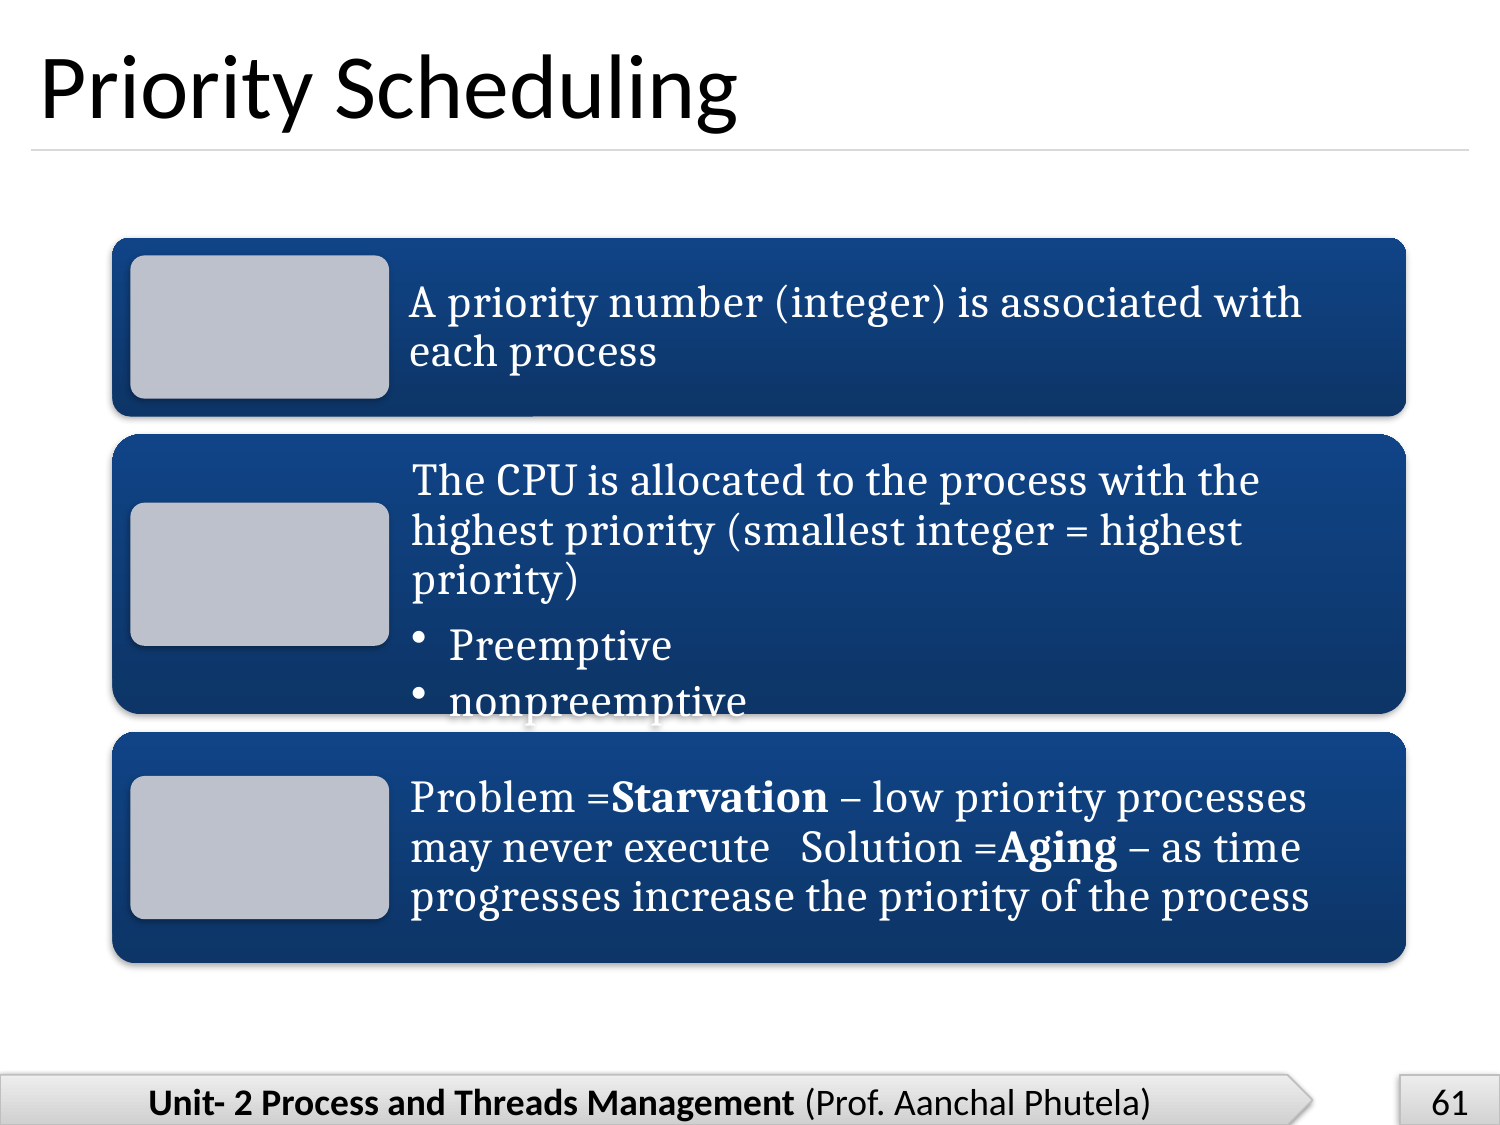

# Priority Scheduling
A priority number (integer) is associated with each process
The CPU is allocated to the process with the highest priority (smallest integer = highest priority)
Preemptive
nonpreemptive
Problem =Starvation – low priority processes may never execute   Solution =Aging – as time progresses increase the priority of the process